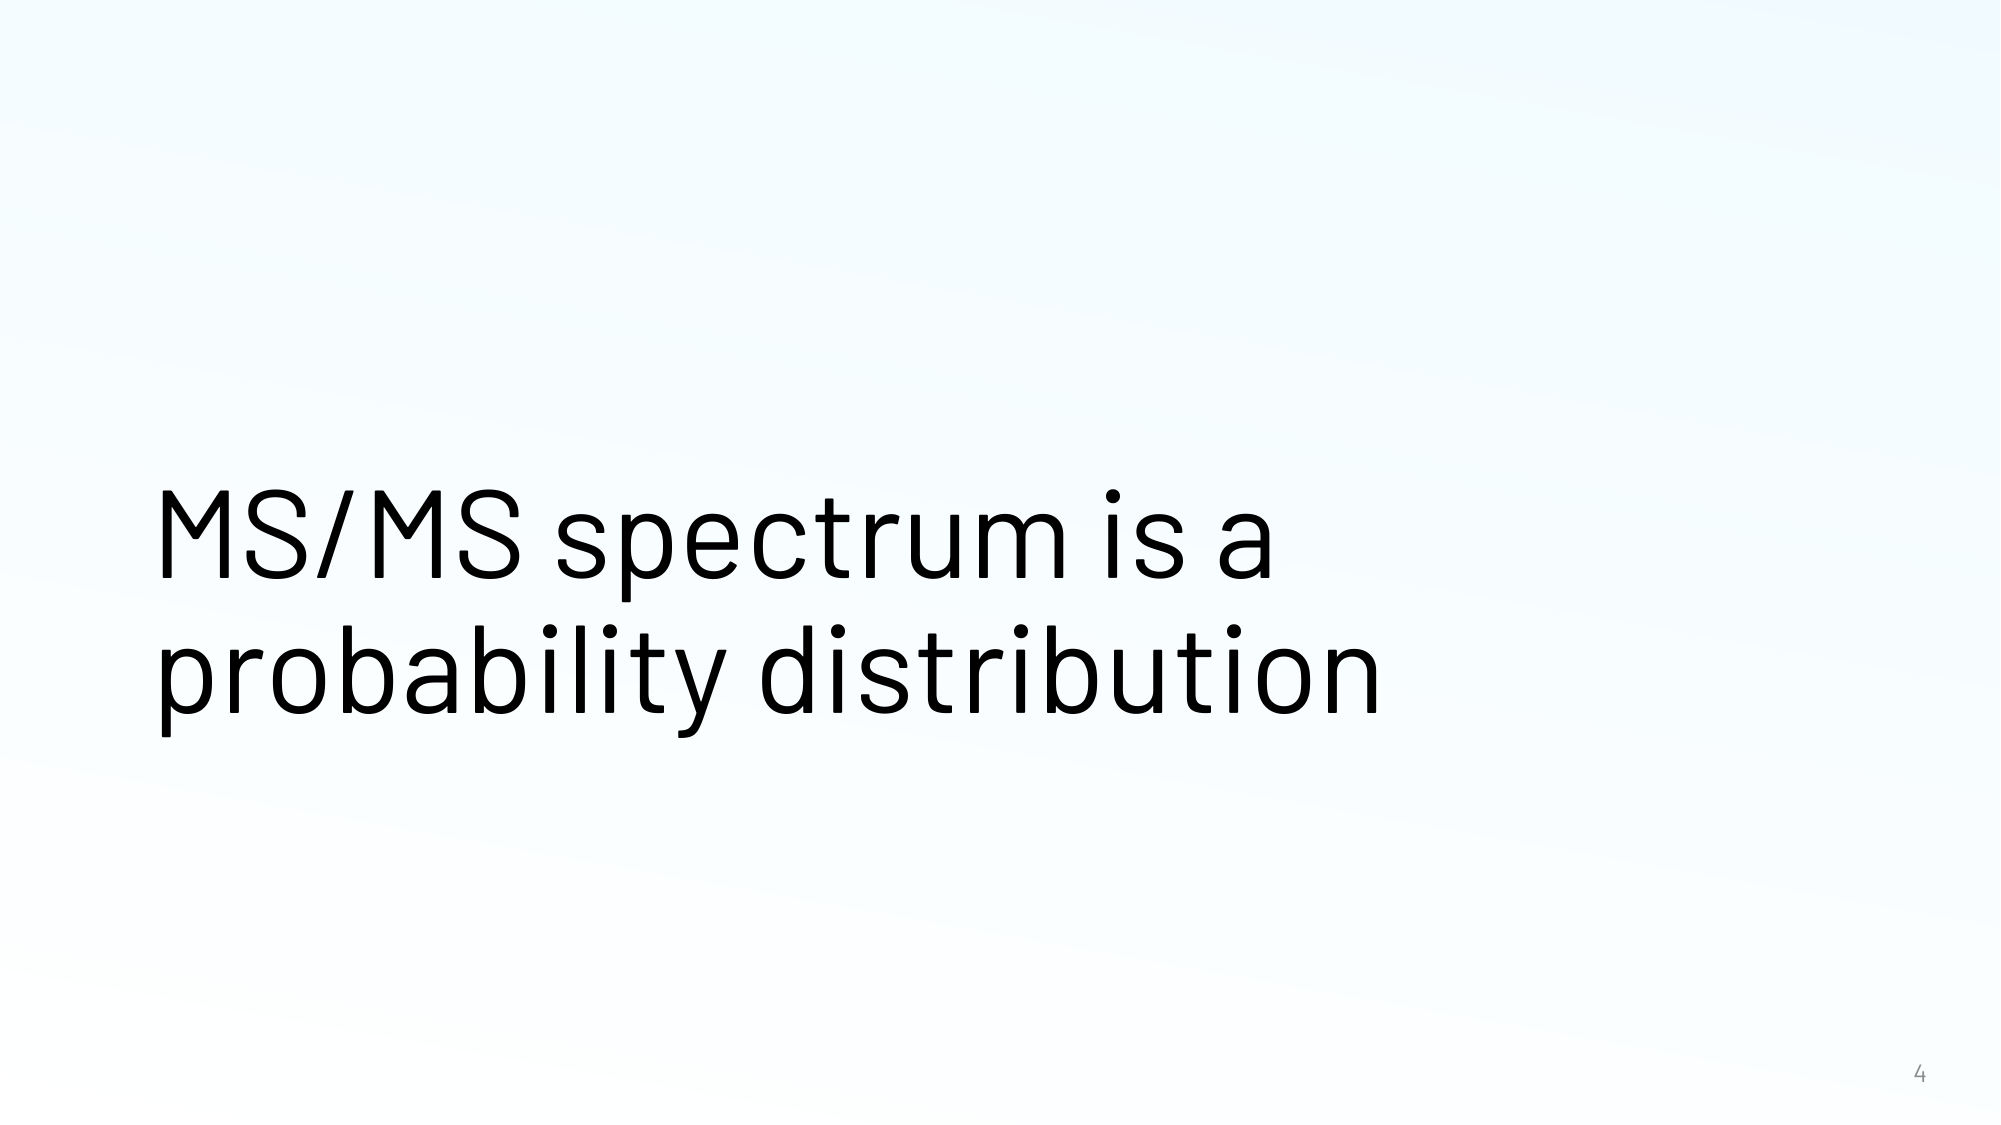

# MS/MS spectrum is a probability distribution

4